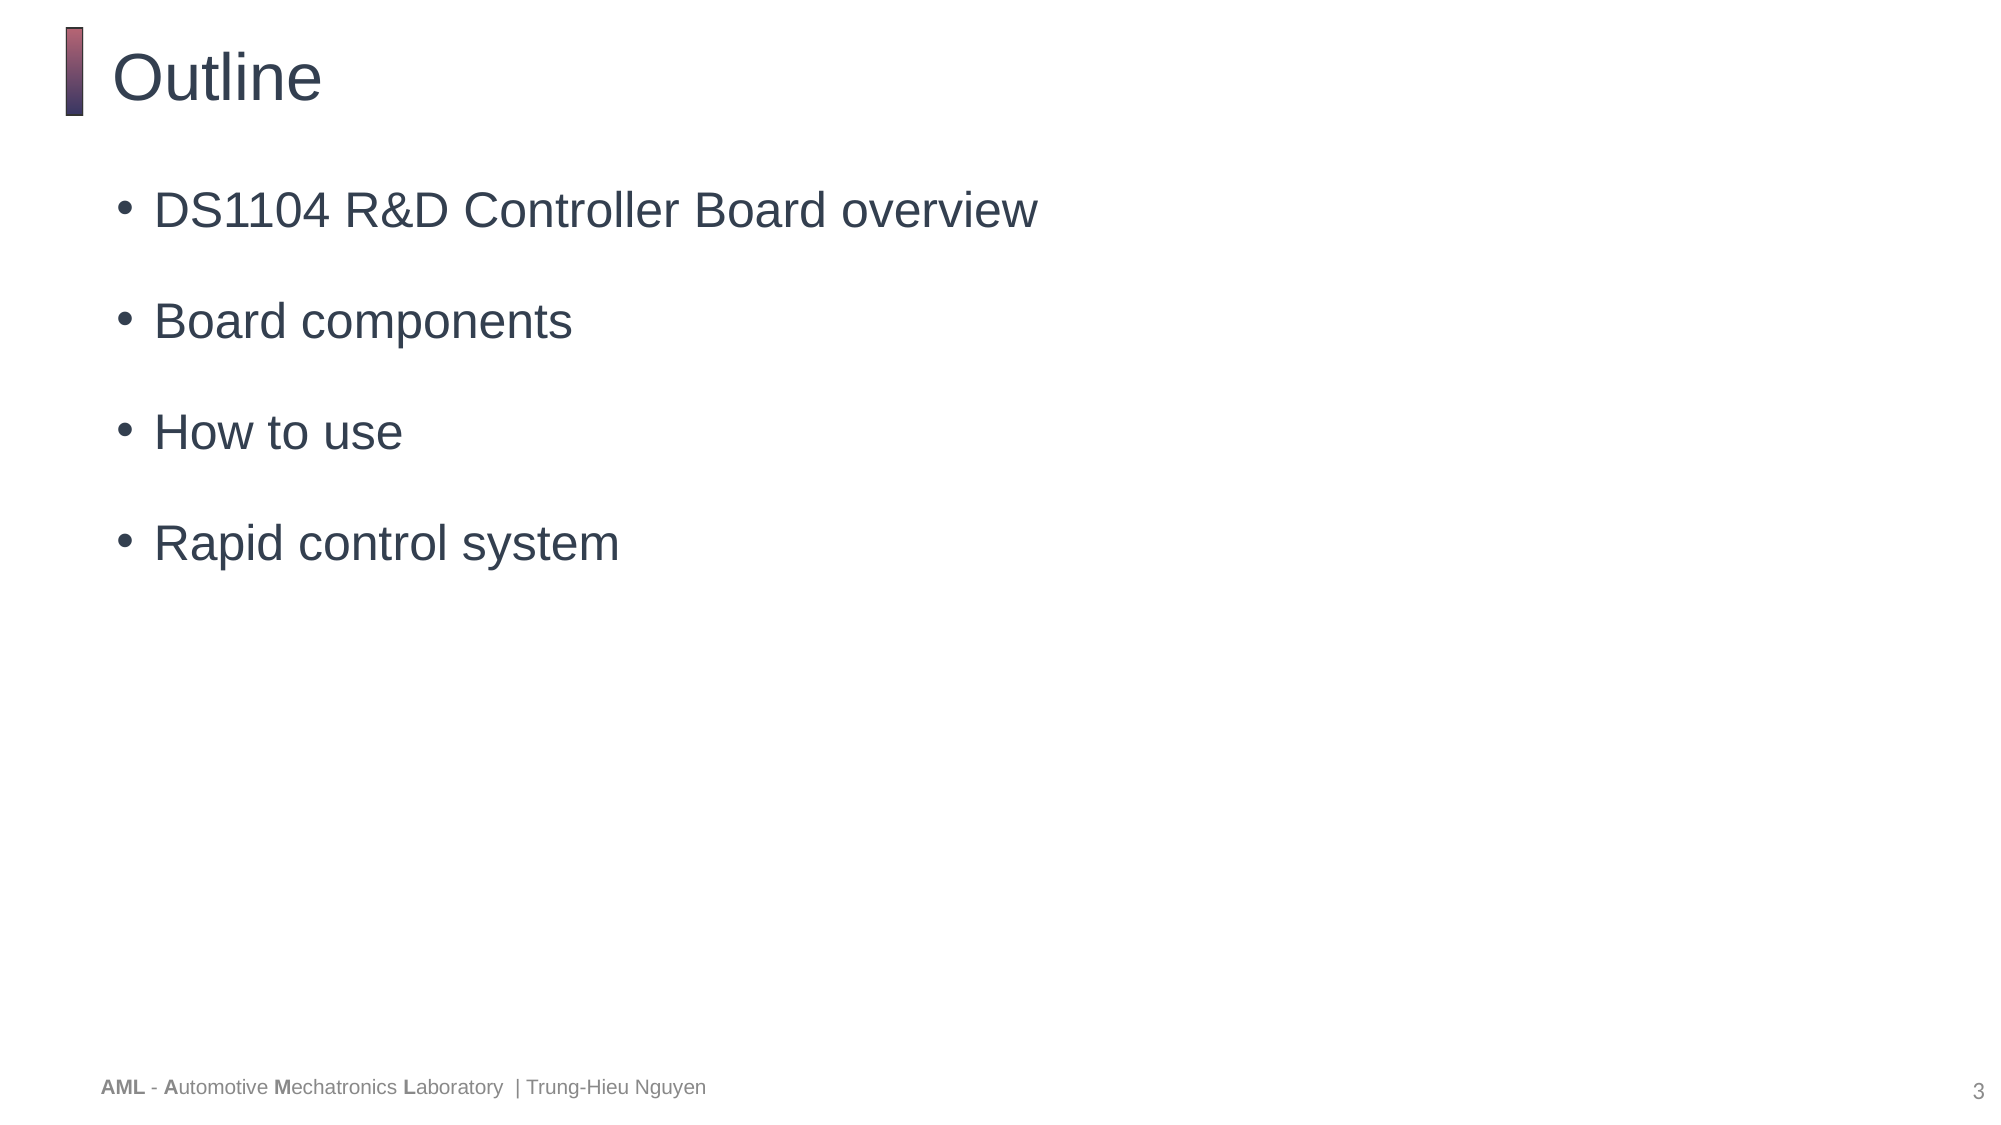

# Outline
DS1104 R&D Controller Board overview
Board components
How to use
Rapid control system

3